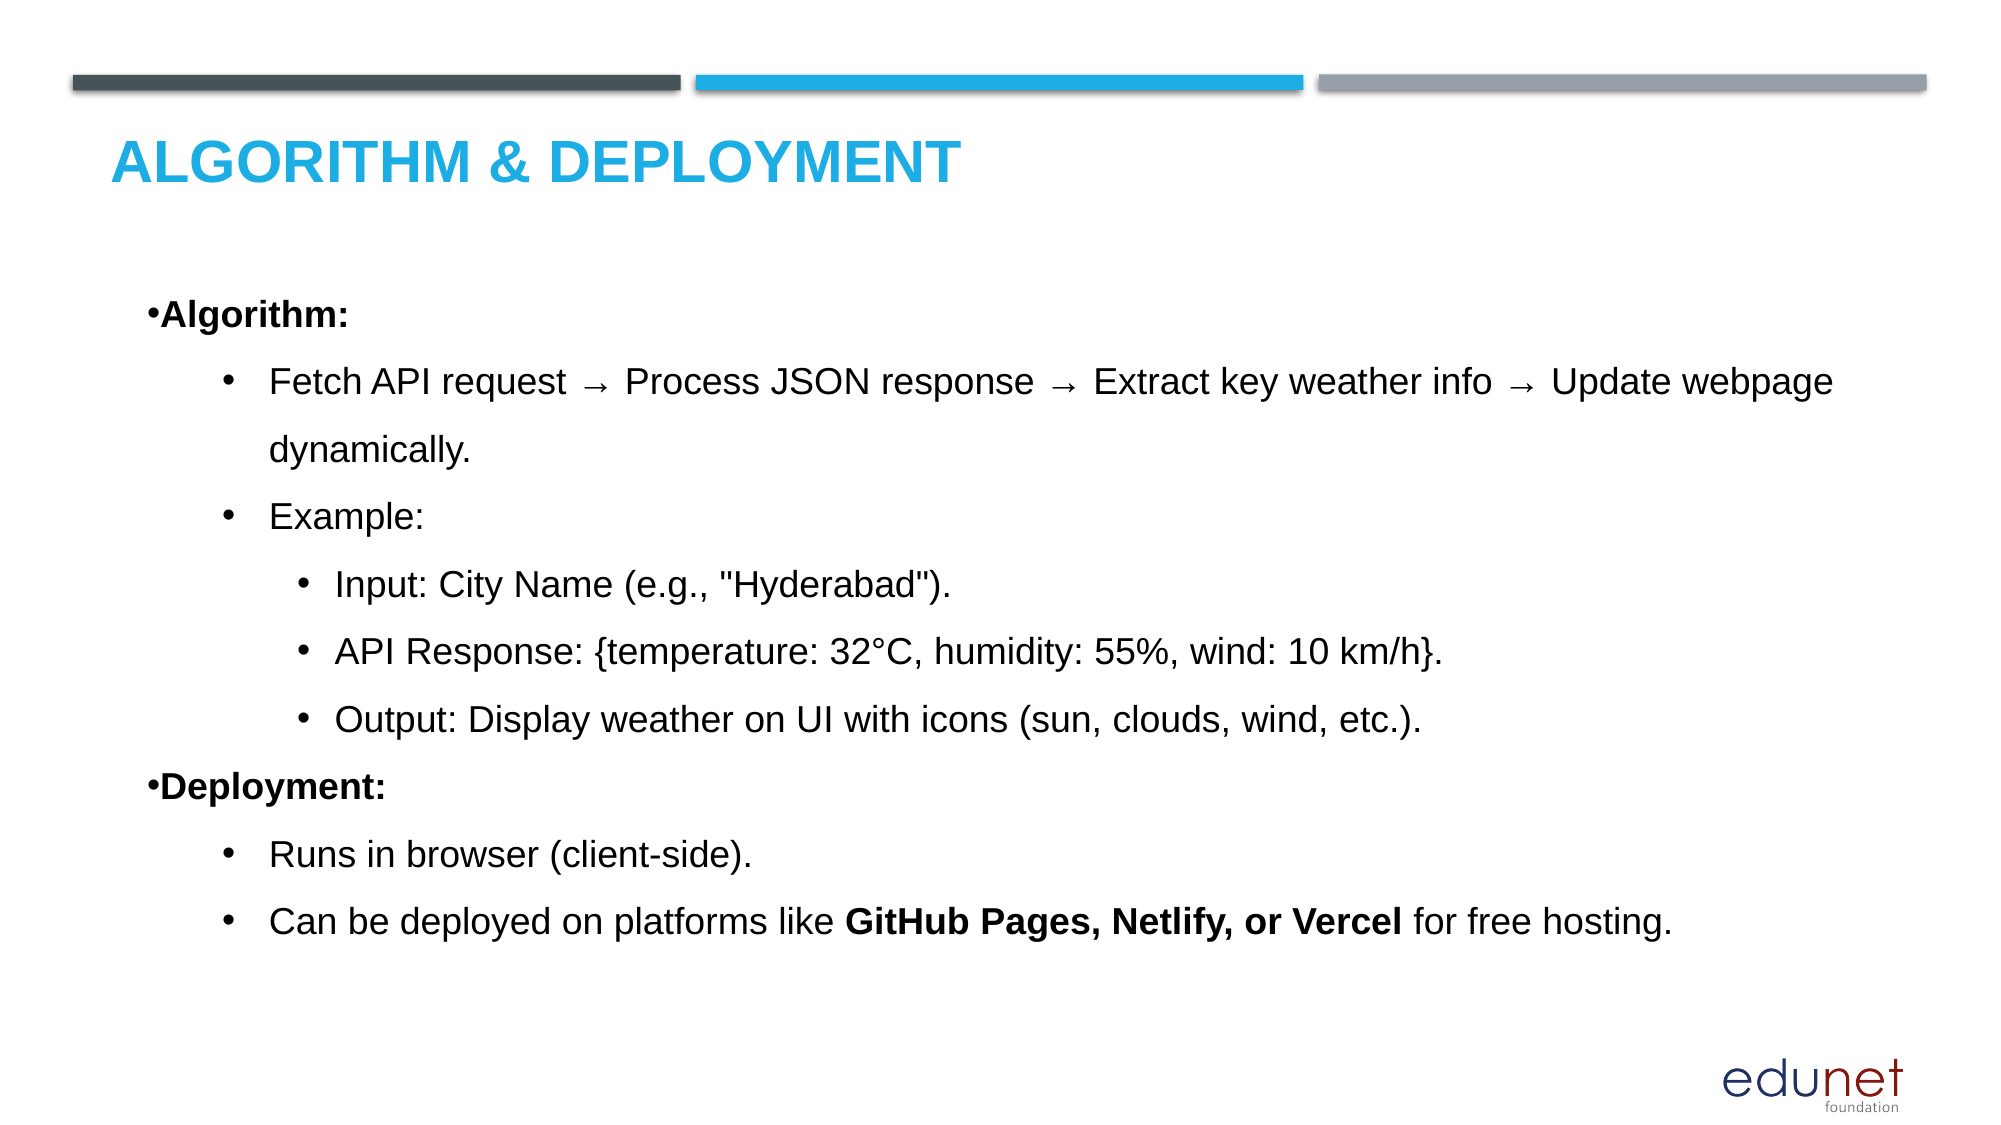

# Algorithm & Deployment
Algorithm:
Fetch API request → Process JSON response → Extract key weather info → Update webpage dynamically.
Example:
Input: City Name (e.g., "Hyderabad").
API Response: {temperature: 32°C, humidity: 55%, wind: 10 km/h}.
Output: Display weather on UI with icons (sun, clouds, wind, etc.).
Deployment:
Runs in browser (client-side).
Can be deployed on platforms like GitHub Pages, Netlify, or Vercel for free hosting.